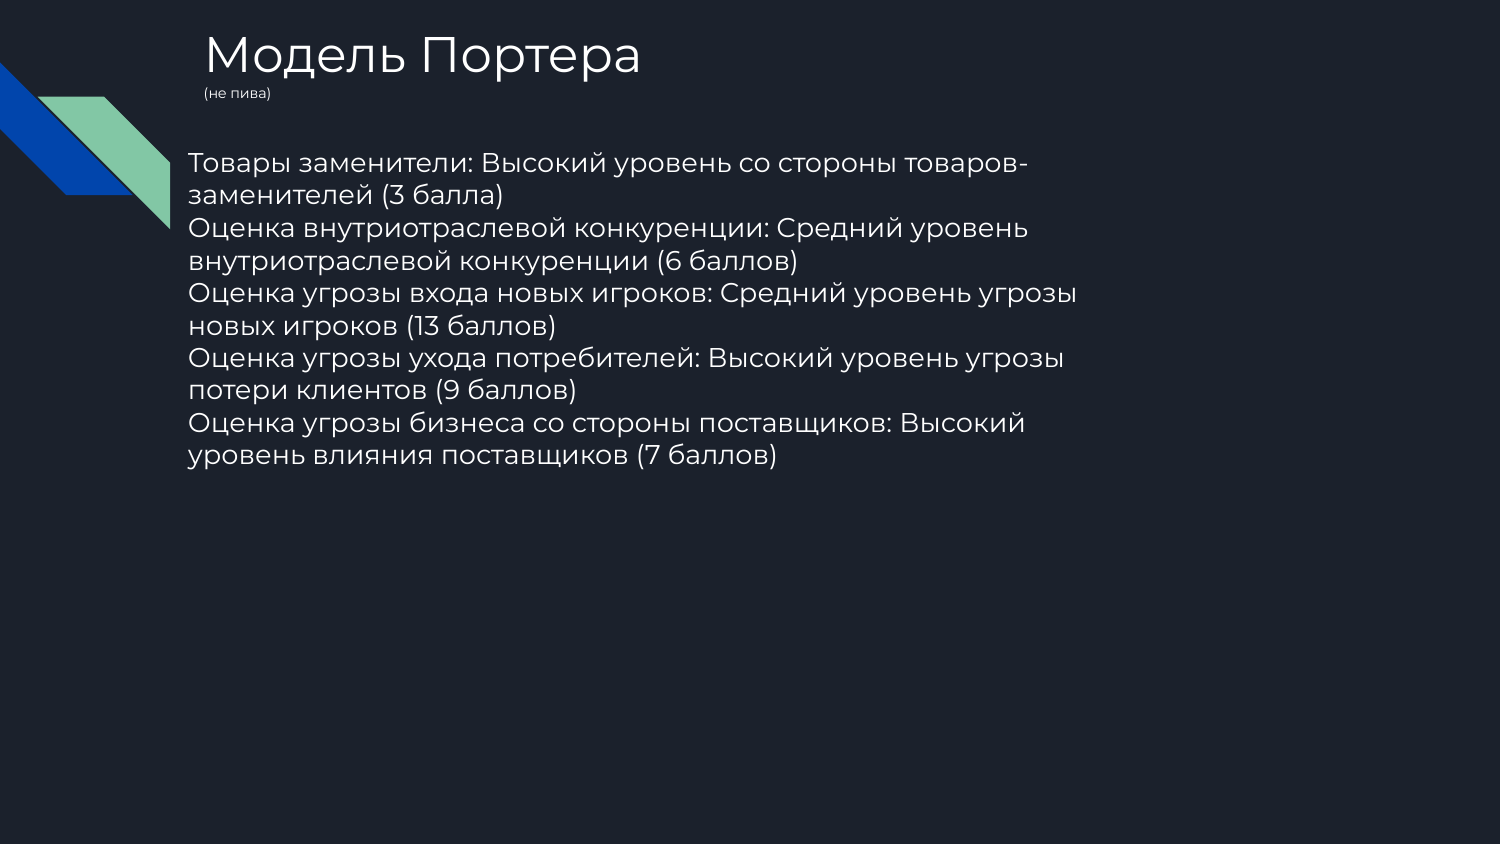

# Модель Портера
(не пива)
Товары заменители: Высокий уровень со стороны товаров-заменителей (3 балла)
Оценка внутриотраслевой конкуренции: Средний уровень внутриотраслевой конкуренции (6 баллов)
Оценка угрозы входа новых игроков: Средний уровень угрозы новых игроков (13 баллов)
Оценка угрозы ухода потребителей: Высокий уровень угрозы потери клиентов (9 баллов)
Оценка угрозы бизнеса со стороны поставщиков: Высокий уровень влияния поставщиков (7 баллов)